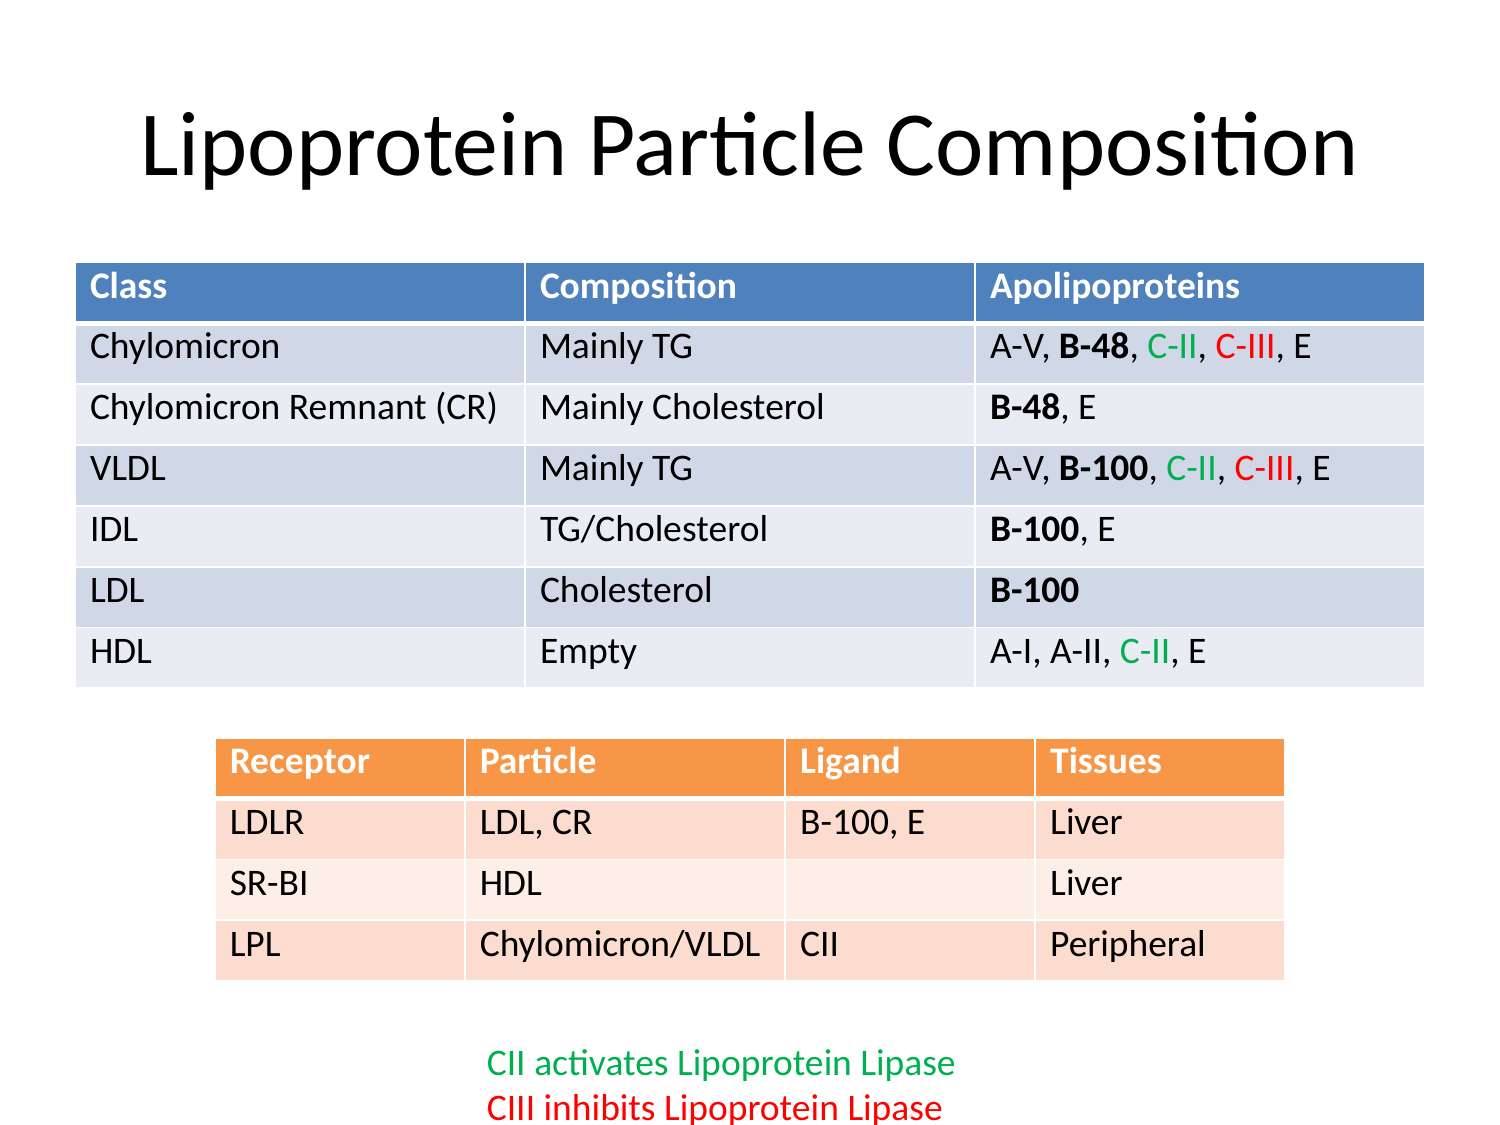

# Lipoprotein Particle Composition
| Class | Composition | Apolipoproteins |
| --- | --- | --- |
| Chylomicron | Mainly TG | A-V, B-48, C-II, C-III, E |
| Chylomicron Remnant (CR) | Mainly Cholesterol | B-48, E |
| VLDL | Mainly TG | A-V, B-100, C-II, C-III, E |
| IDL | TG/Cholesterol | B-100, E |
| LDL | Cholesterol | B-100 |
| HDL | Empty | A-I, A-II, C-II, E |
| Receptor | Particle | Ligand | Tissues |
| --- | --- | --- | --- |
| LDLR | LDL, CR | B-100, E | Liver |
| SR-BI | HDL |  | Liver |
| LPL | Chylomicron/VLDL | CII | Peripheral |
CII activates Lipoprotein Lipase
CIII inhibits Lipoprotein Lipase